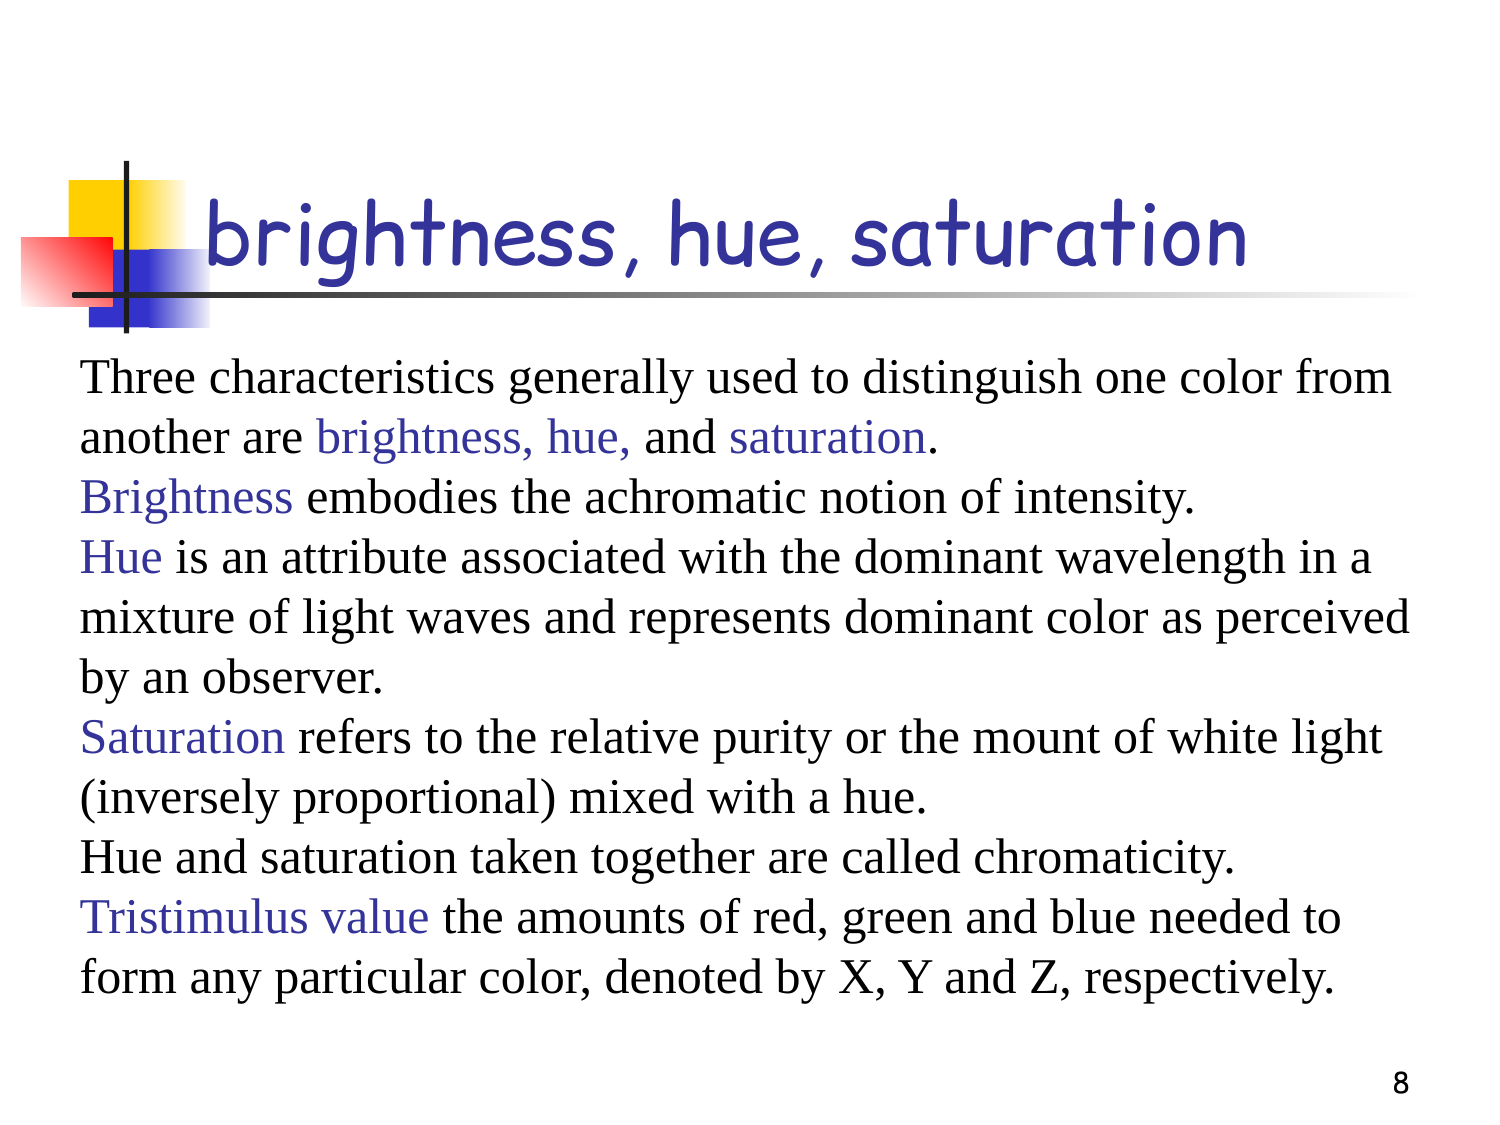

brightness, hue, saturation
Three characteristics generally used to distinguish one color from another are brightness, hue, and saturation.
Brightness embodies the achromatic notion of intensity.
Hue is an attribute associated with the dominant wavelength in a mixture of light waves and represents dominant color as perceived by an observer.
Saturation refers to the relative purity or the mount of white light (inversely proportional) mixed with a hue.
Hue and saturation taken together are called chromaticity.
Tristimulus value the amounts of red, green and blue needed to form any particular color, denoted by X, Y and Z, respectively.
8